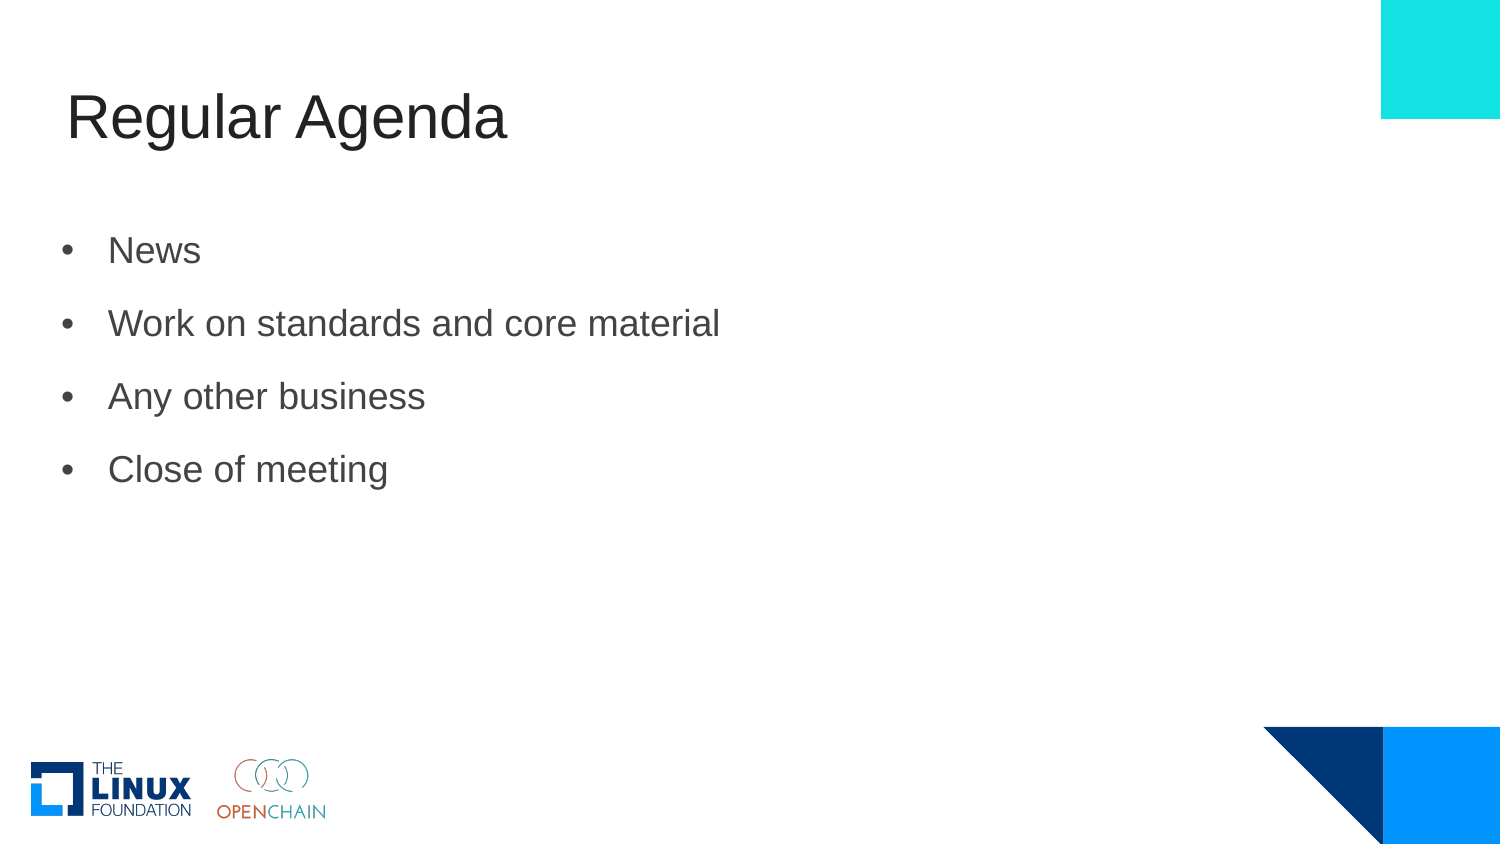

# Regular Agenda
News
Work on standards and core material
Any other business
Close of meeting